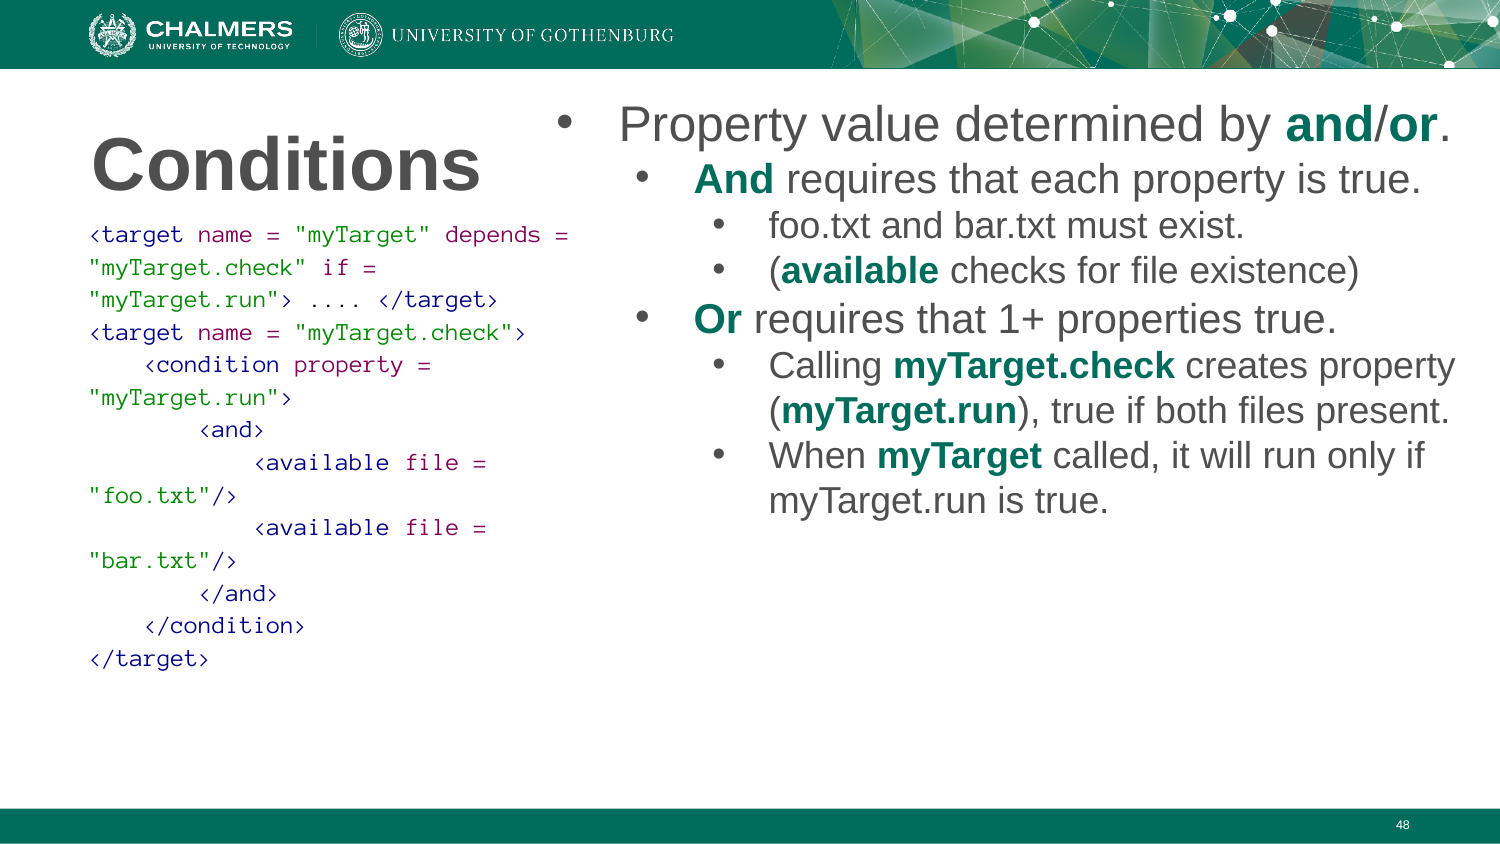

Property value determined by and/or.
And requires that each property is true.
foo.txt and bar.txt must exist.
(available checks for file existence)
Or requires that 1+ properties true.
Calling myTarget.check creates property (myTarget.run), true if both files present.
When myTarget called, it will run only if myTarget.run is true.
# Conditions
<target name = "myTarget" depends =
"myTarget.check" if = "myTarget.run"> .... </target>
<target name = "myTarget.check">
    <condition property = "myTarget.run">
        <and>
            <available file = "foo.txt"/>
            <available file = "bar.txt"/>
        </and>
    </condition>
</target>
48